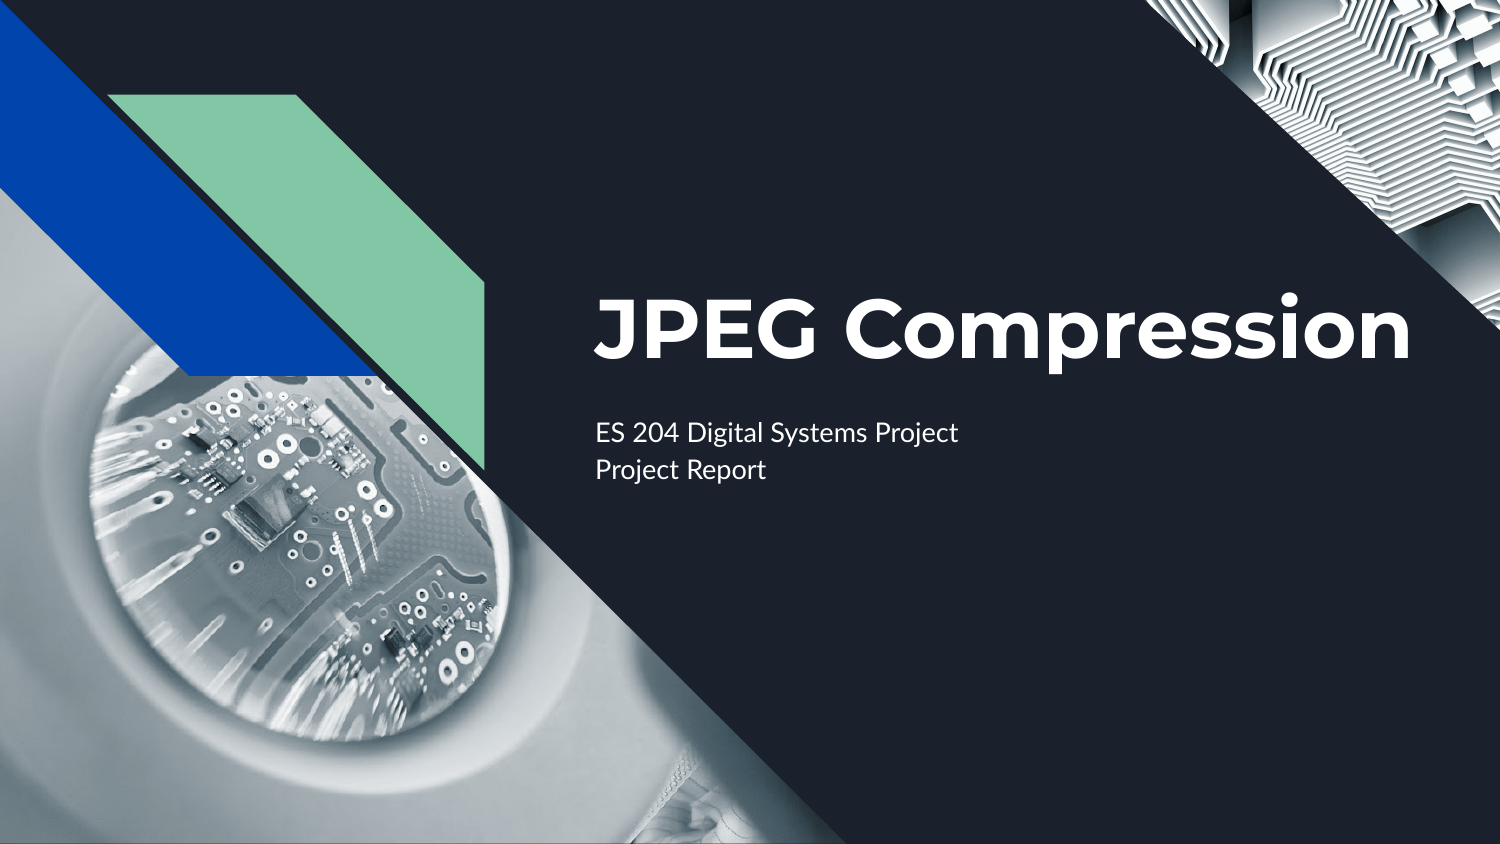

# JPEG Compression
ES 204 Digital Systems Project
Project Report